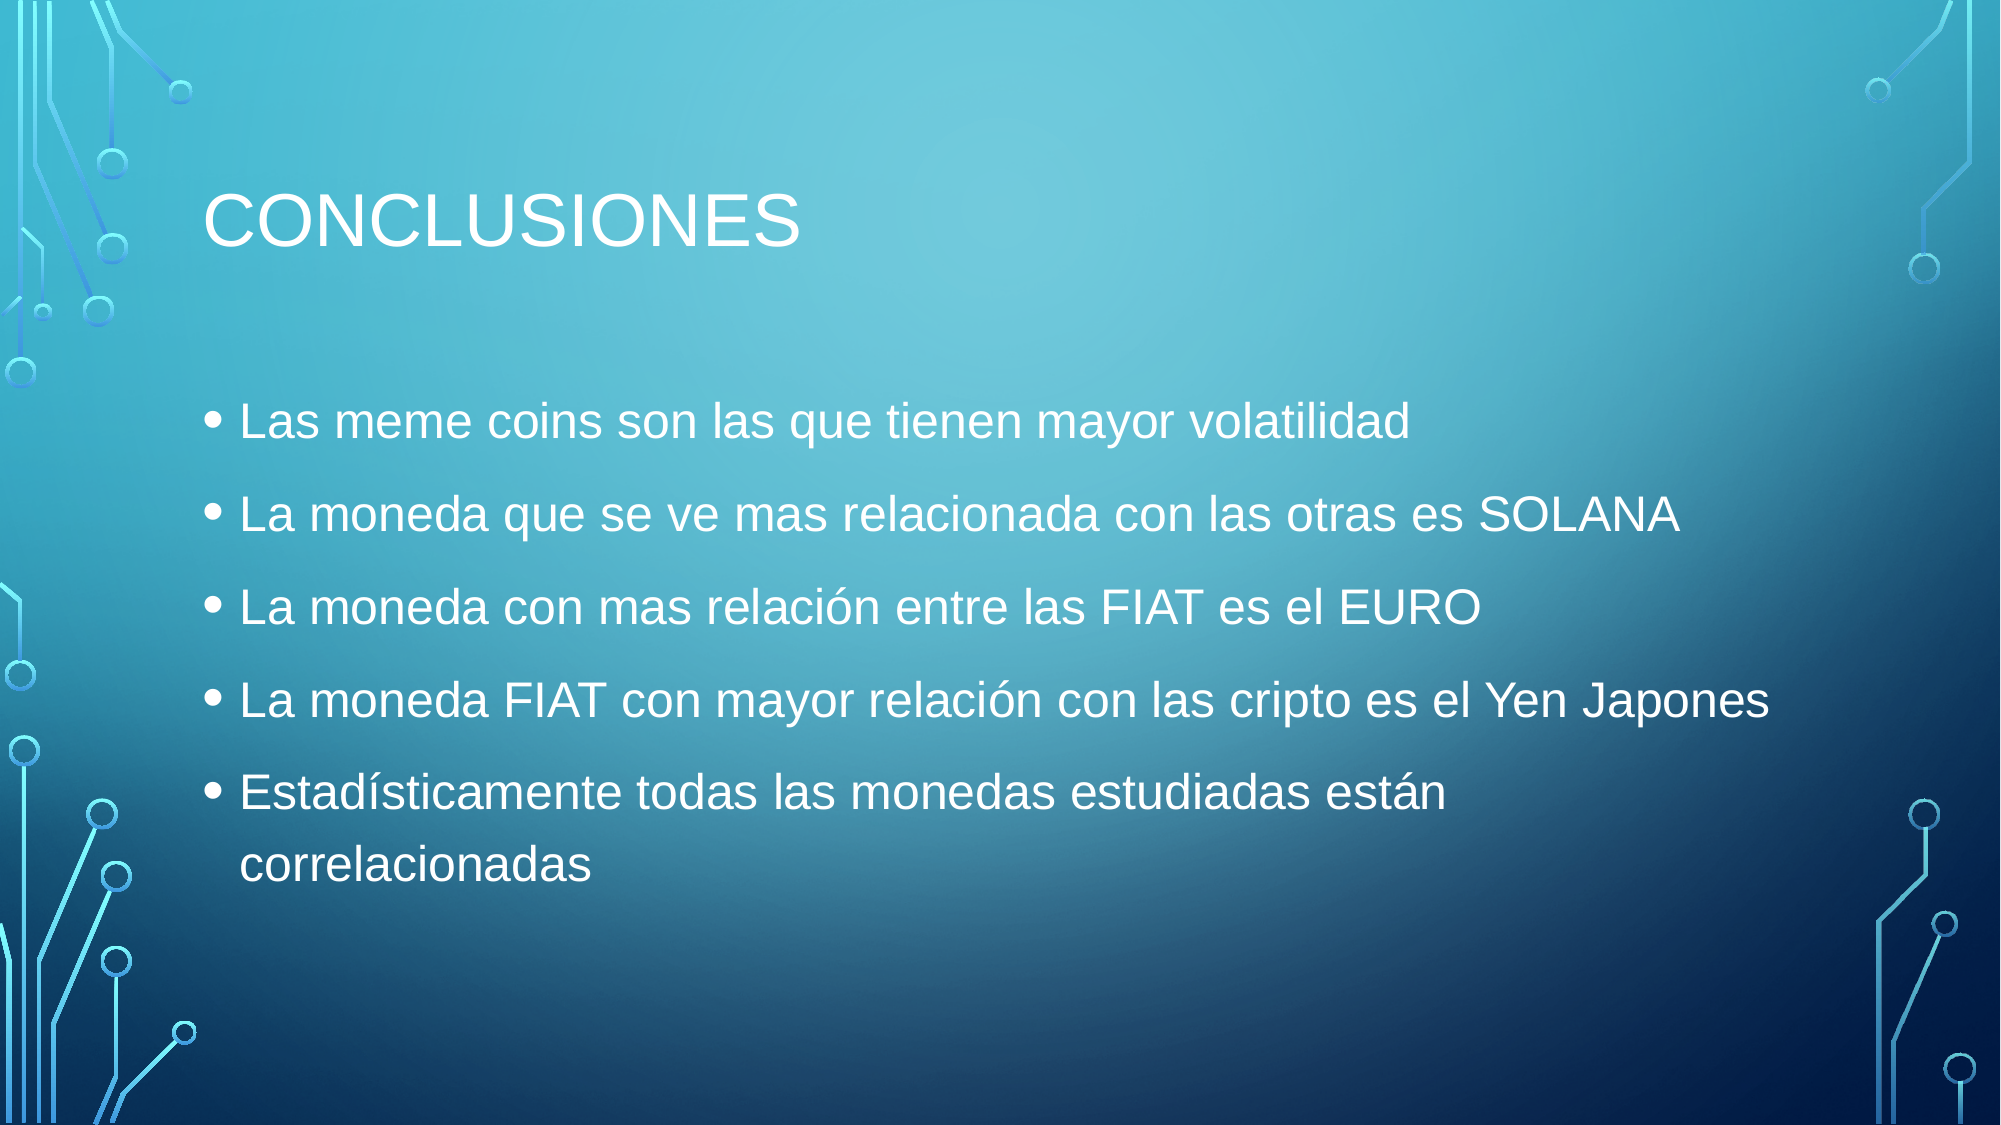

# CONCLUSIONES
Las meme coins son las que tienen mayor volatilidad
La moneda que se ve mas relacionada con las otras es SOLANA
La moneda con mas relación entre las FIAT es el EURO
La moneda FIAT con mayor relación con las cripto es el Yen Japones
Estadísticamente todas las monedas estudiadas están correlacionadas